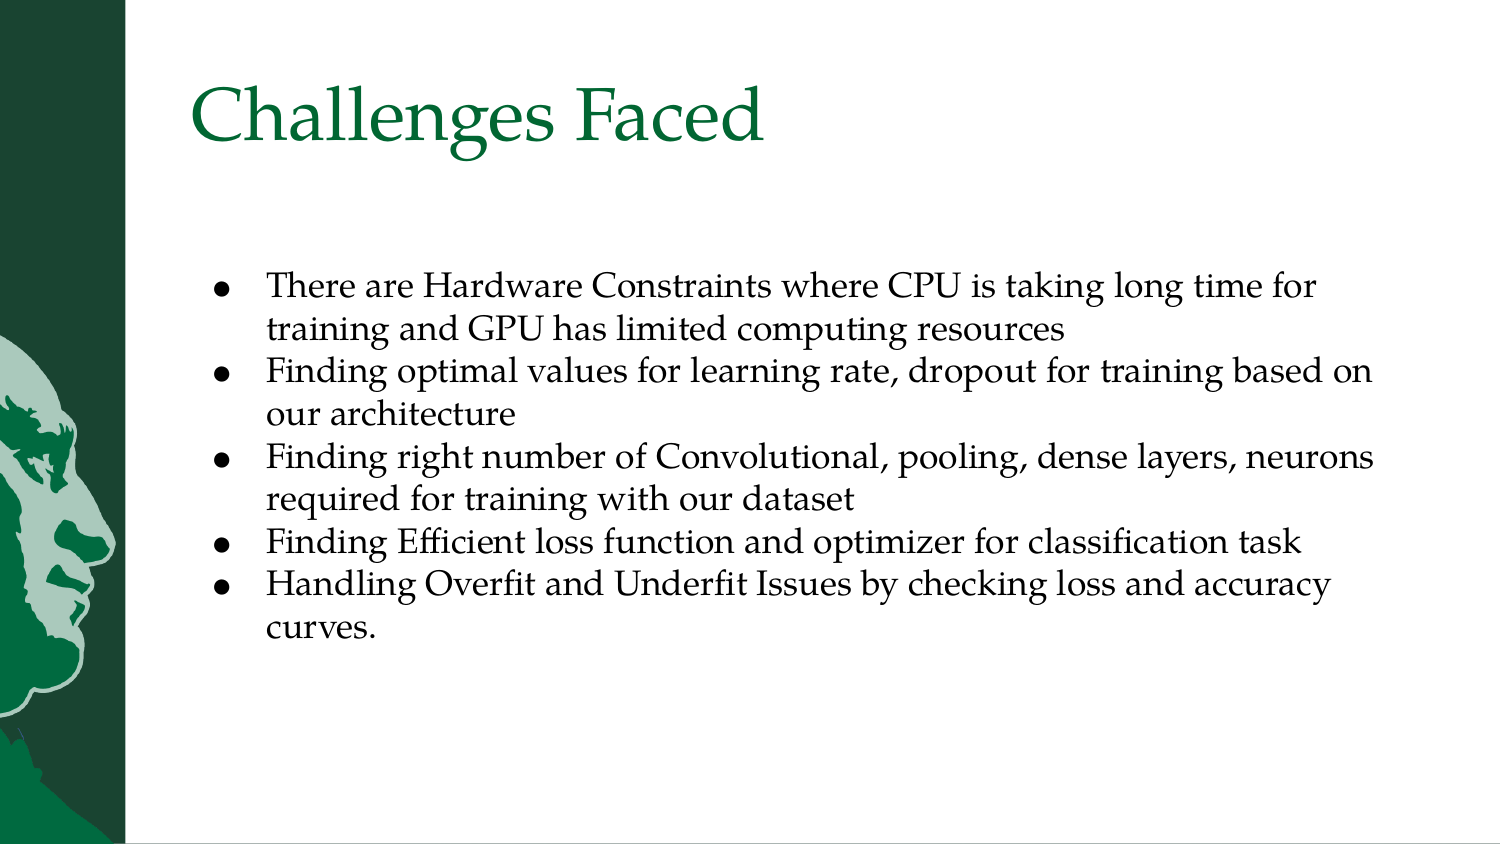

# Challenges Faced
There are Hardware Constraints where CPU is taking long time for training and GPU has limited computing resources
Finding optimal values for learning rate, dropout for training based on our architecture
Finding right number of Convolutional, pooling, dense layers, neurons required for training with our dataset
Finding Efficient loss function and optimizer for classification task
Handling Overfit and Underfit Issues by checking loss and accuracy curves.